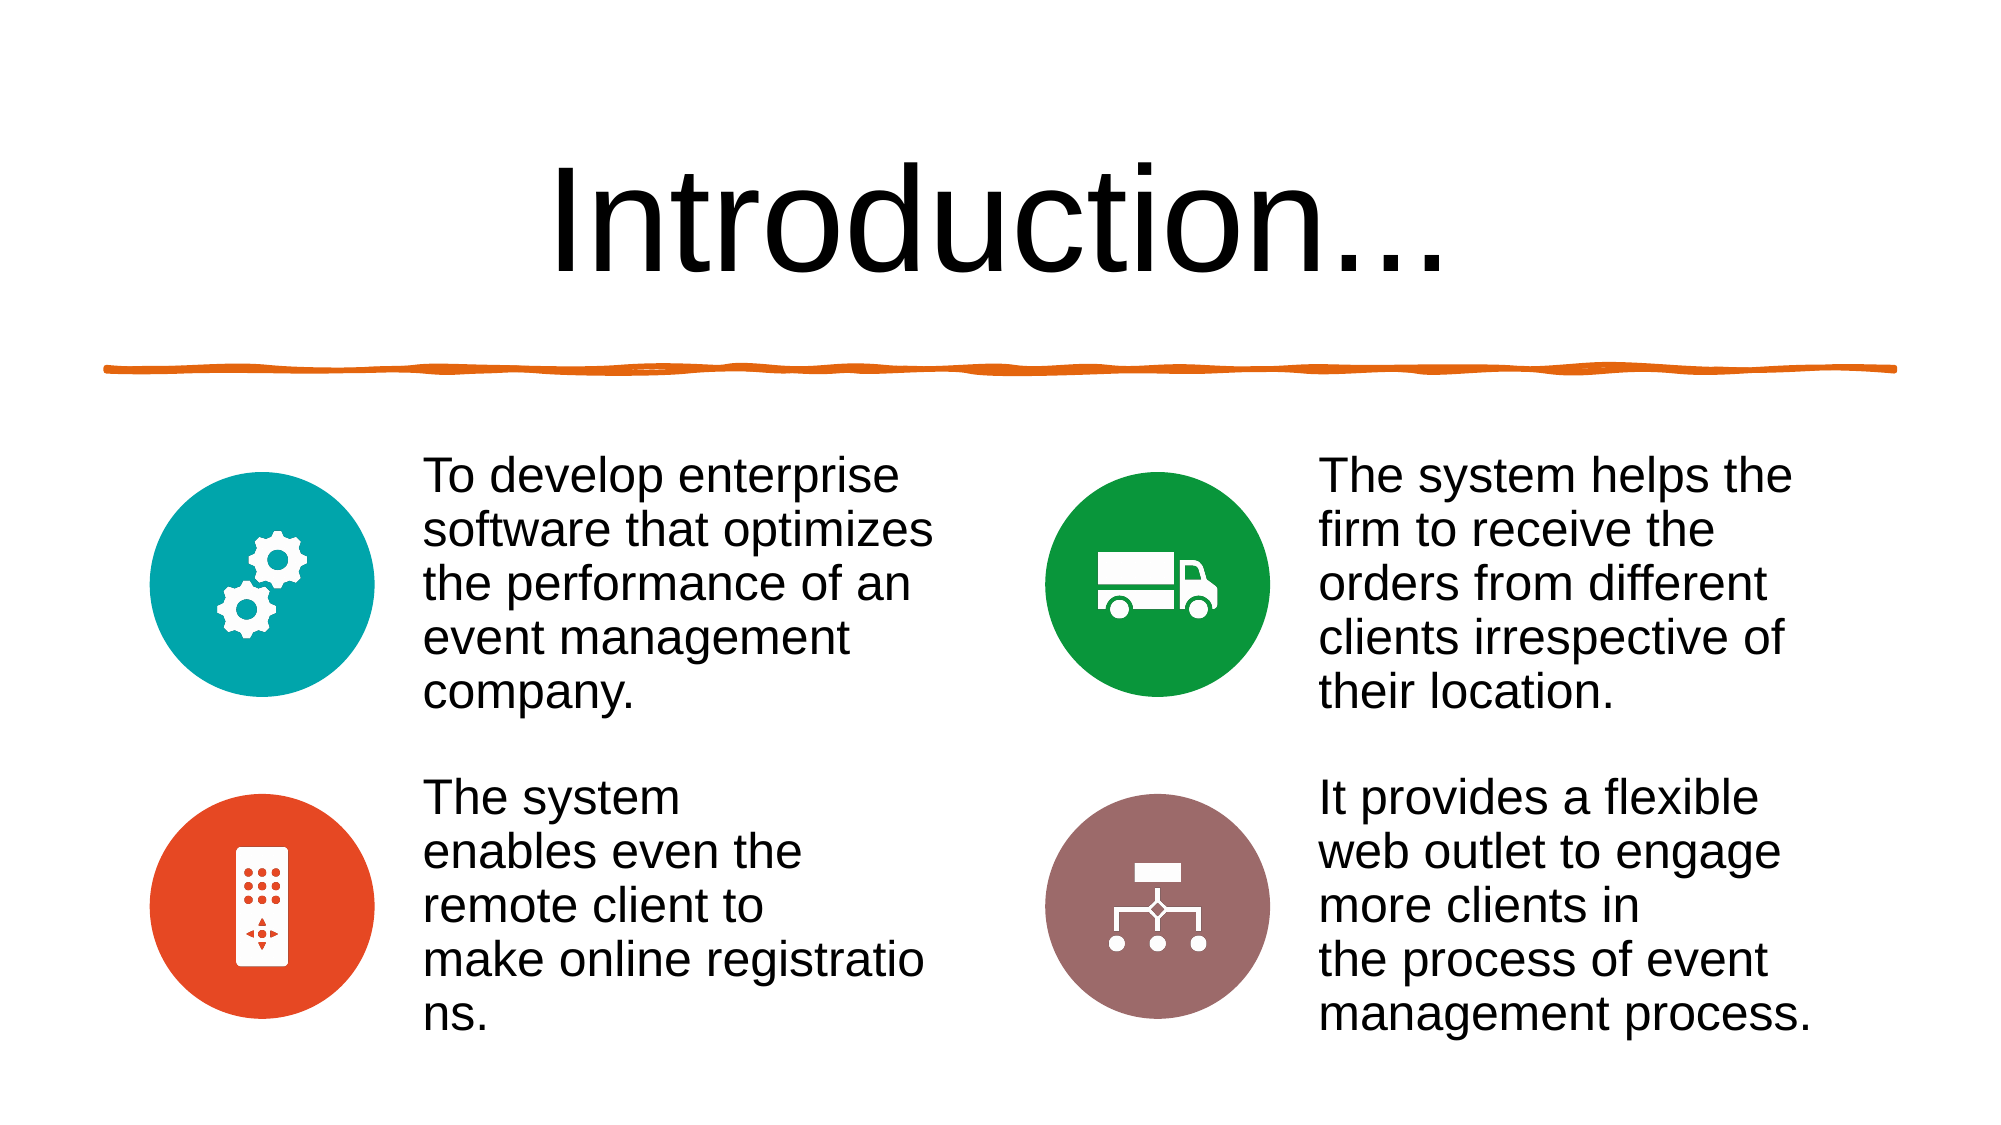

# Introduction...

To develop enterprise software that optimizes the performance of an event management company.
The system helps the firm to receive the orders from different clients irrespective of their location.
The system enables even the remote client to make online registrations.
It provides a flexible web outlet to engage more clients in the process of event management process.